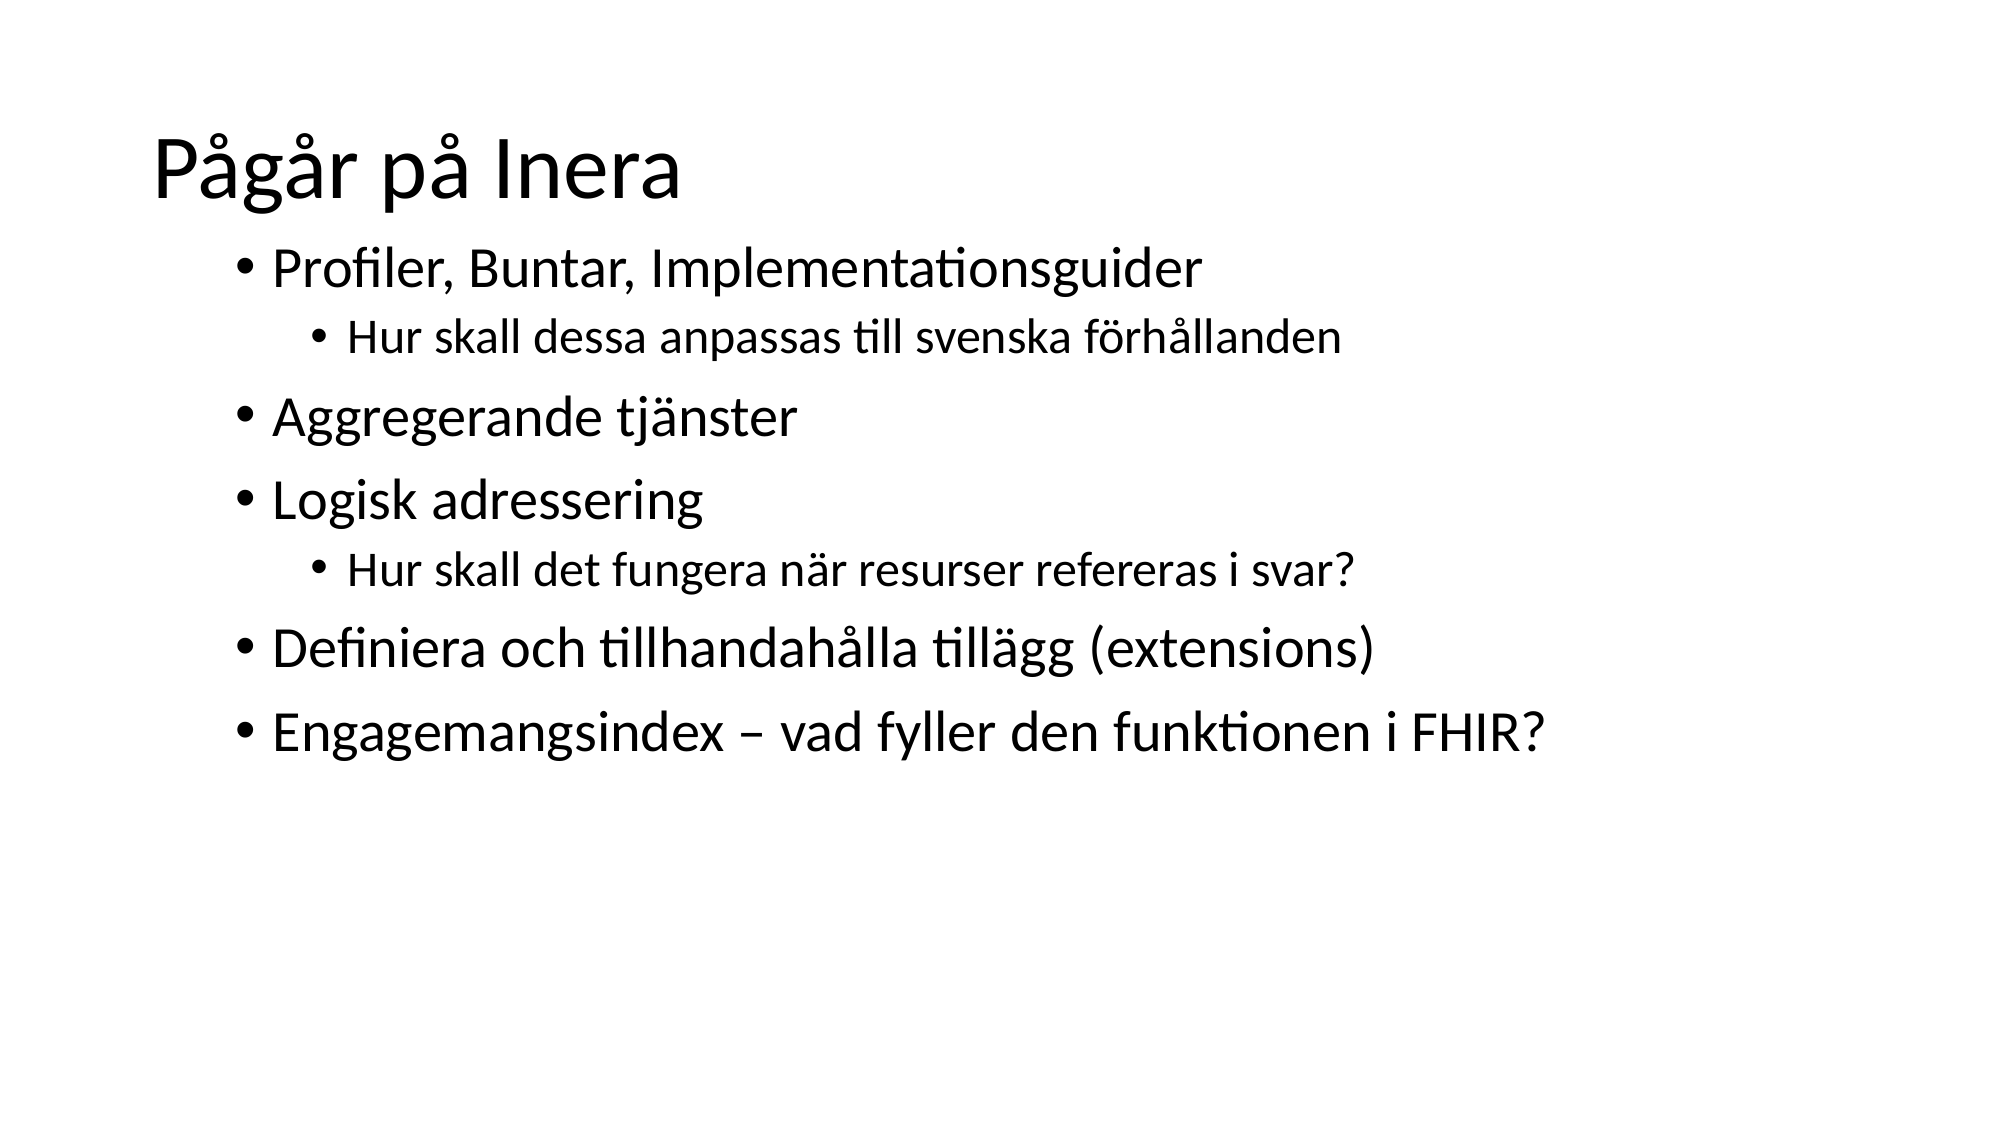

# Pågår på Inera
Profiler, Buntar, Implementationsguider
Hur skall dessa anpassas till svenska förhållanden
Aggregerande tjänster
Logisk adressering
Hur skall det fungera när resurser refereras i svar?
Definiera och tillhandahålla tillägg (extensions)
Engagemangsindex – vad fyller den funktionen i FHIR?